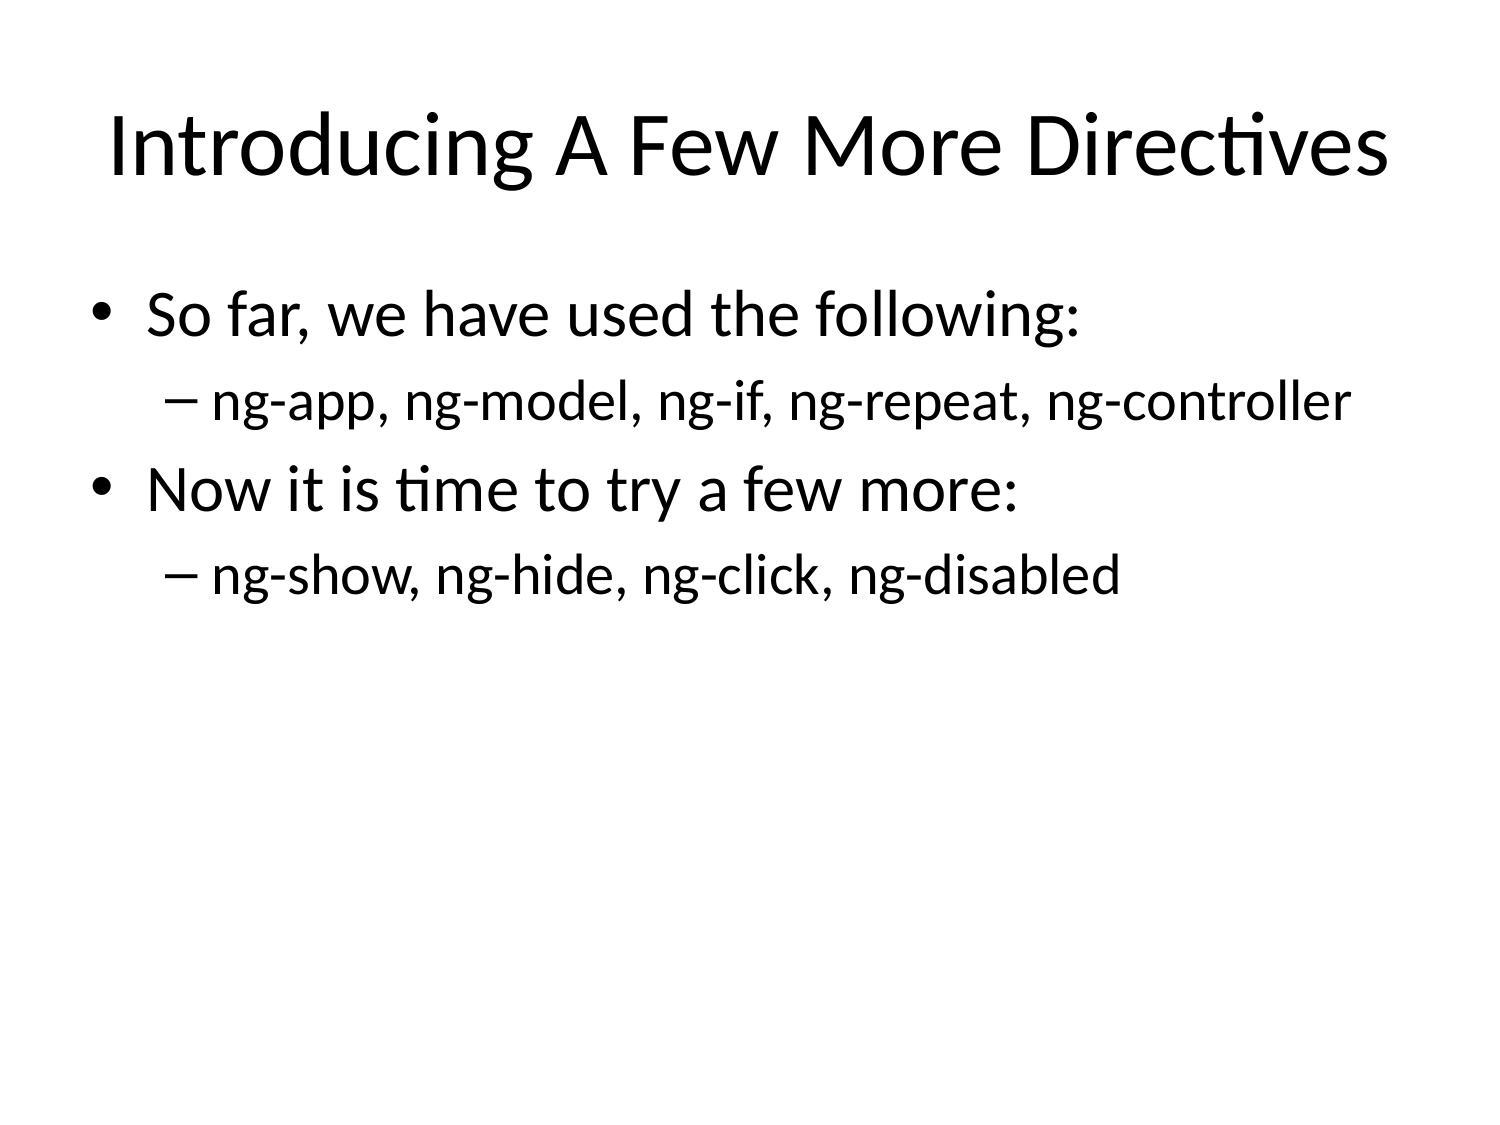

# Introducing A Few More Directives
So far, we have used the following:
ng-app, ng-model, ng-if, ng-repeat, ng-controller
Now it is time to try a few more:
ng-show, ng-hide, ng-click, ng-disabled